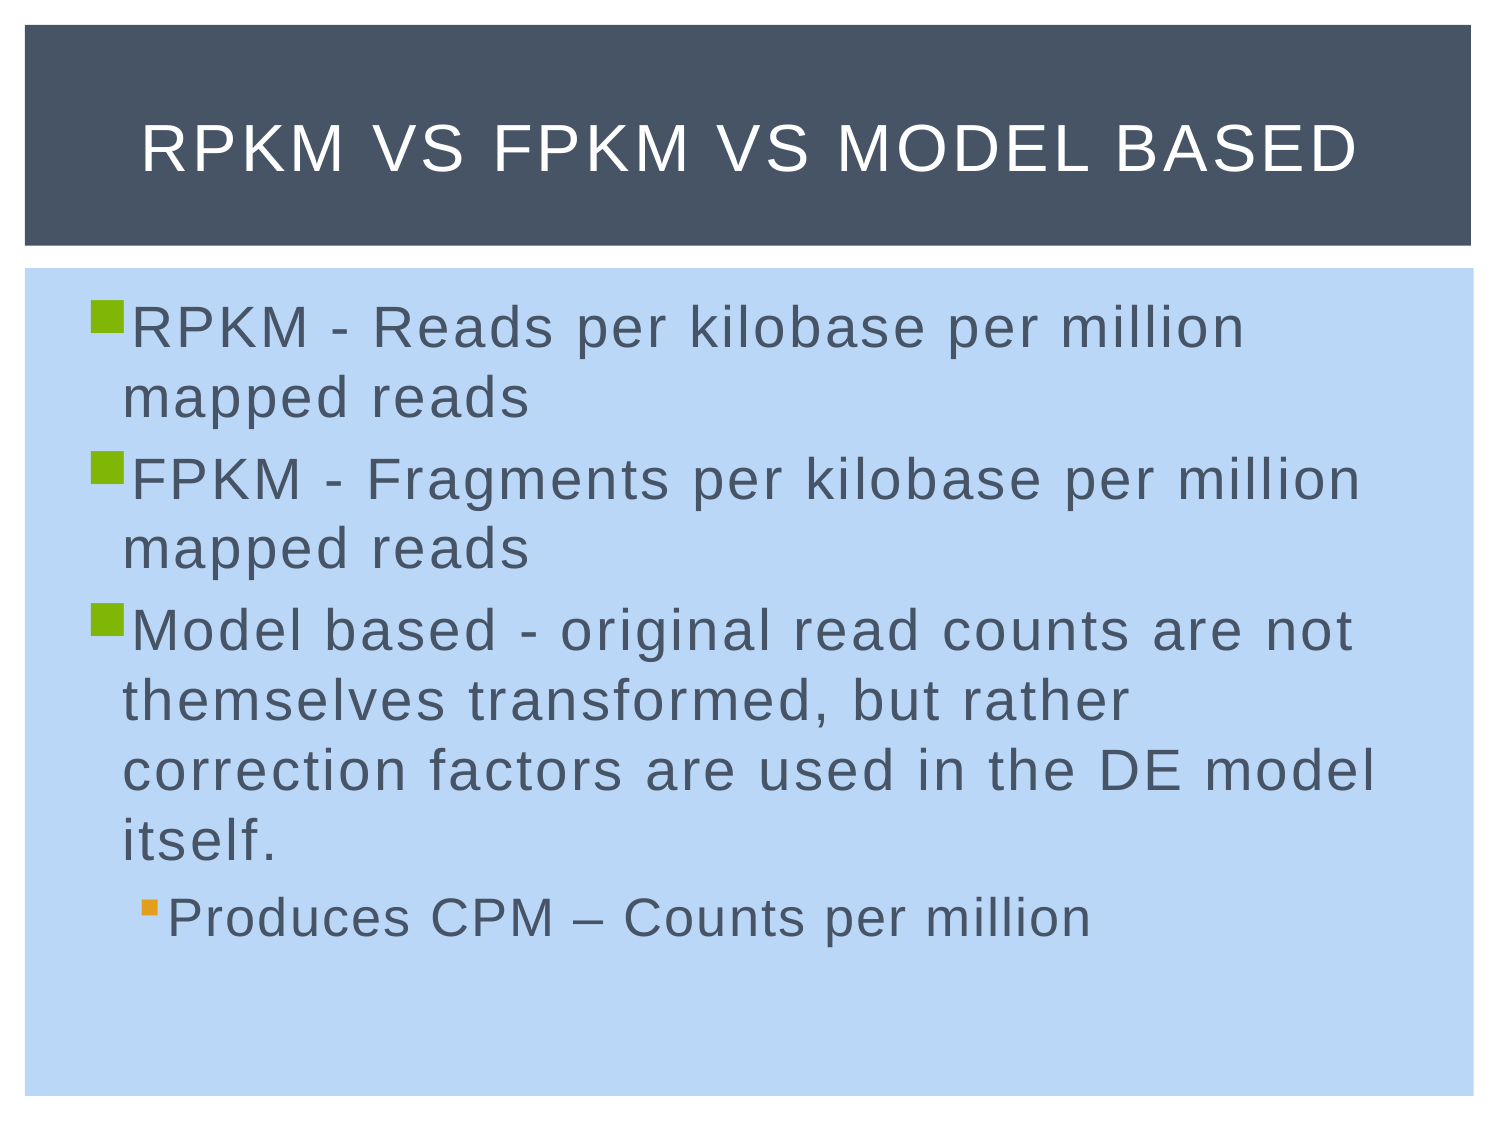

# RPKM vs FPKM vs model based
RPKM - Reads per kilobase per million mapped reads
FPKM - Fragments per kilobase per million mapped reads
Model based - original read counts are not themselves transformed, but rather correction factors are used in the DE model itself.
Produces CPM – Counts per million